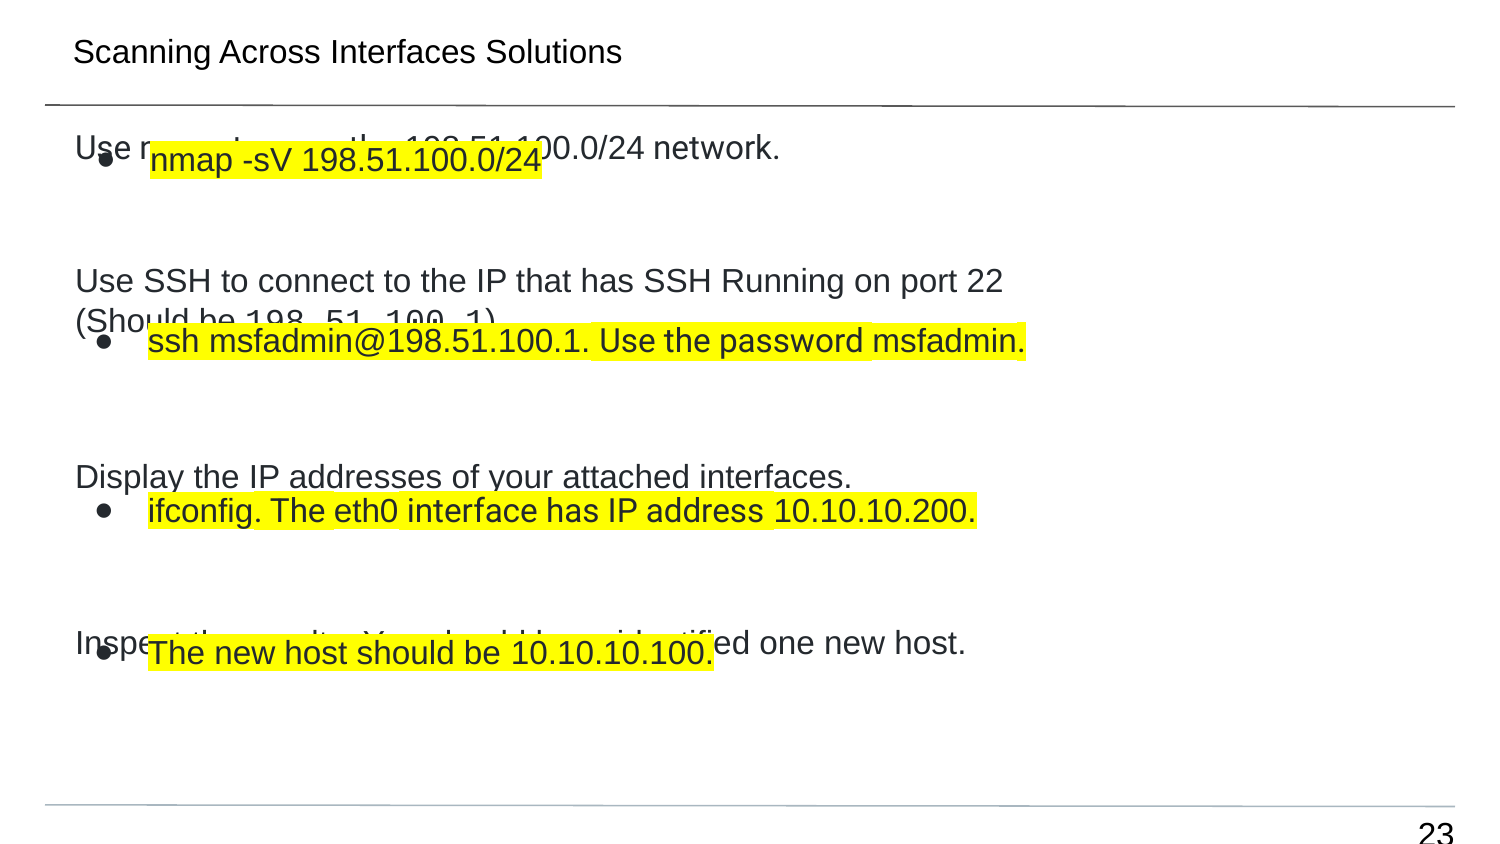

# Scanning Across Interfaces Solutions
Use nmap to scan the 198.51.100.0/24 network.

nmap -sV 198.51.100.0/24
Use SSH to connect to the IP that has SSH Running on port 22
(Should be 198.51.100.1).

ssh msfadmin@198.51.100.1. Use the password msfadmin.
Display the IP addresses of your attached interfaces.

ifconfig. The eth0 interface has IP address 10.10.10.200.
Inspect the results. You should have identified one new host.

The new host should be 10.10.10.100.
23